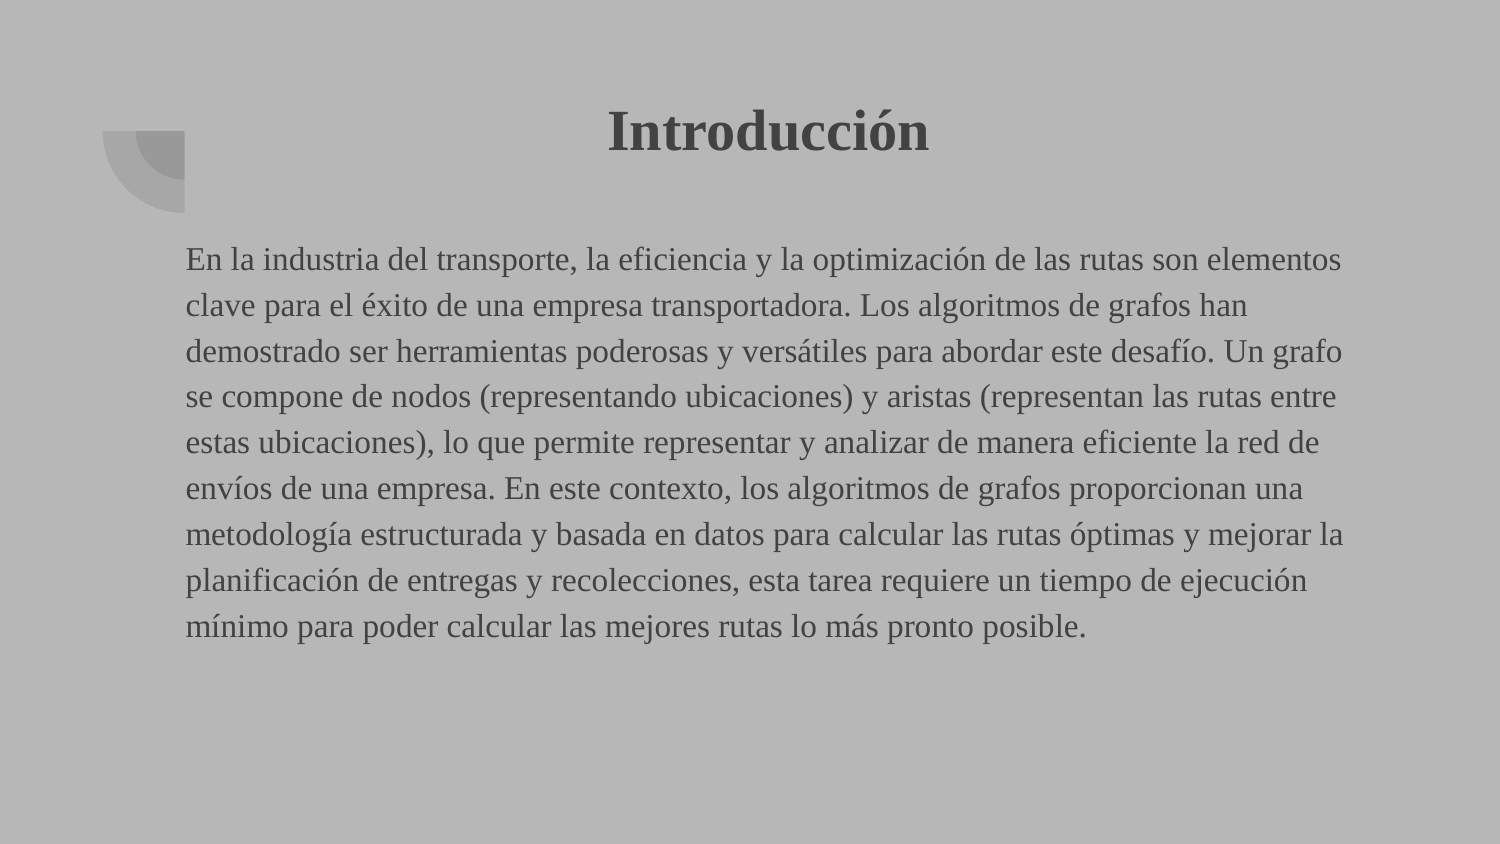

# Introducción

En la industria del transporte, la eficiencia y la optimización de las rutas son elementos clave para el éxito de una empresa transportadora. Los algoritmos de grafos han demostrado ser herramientas poderosas y versátiles para abordar este desafío. Un grafo se compone de nodos (representando ubicaciones) y aristas (representan las rutas entre estas ubicaciones), lo que permite representar y analizar de manera eficiente la red de envíos de una empresa. En este contexto, los algoritmos de grafos proporcionan una metodología estructurada y basada en datos para calcular las rutas óptimas y mejorar la planificación de entregas y recolecciones, esta tarea requiere un tiempo de ejecución mínimo para poder calcular las mejores rutas lo más pronto posible.